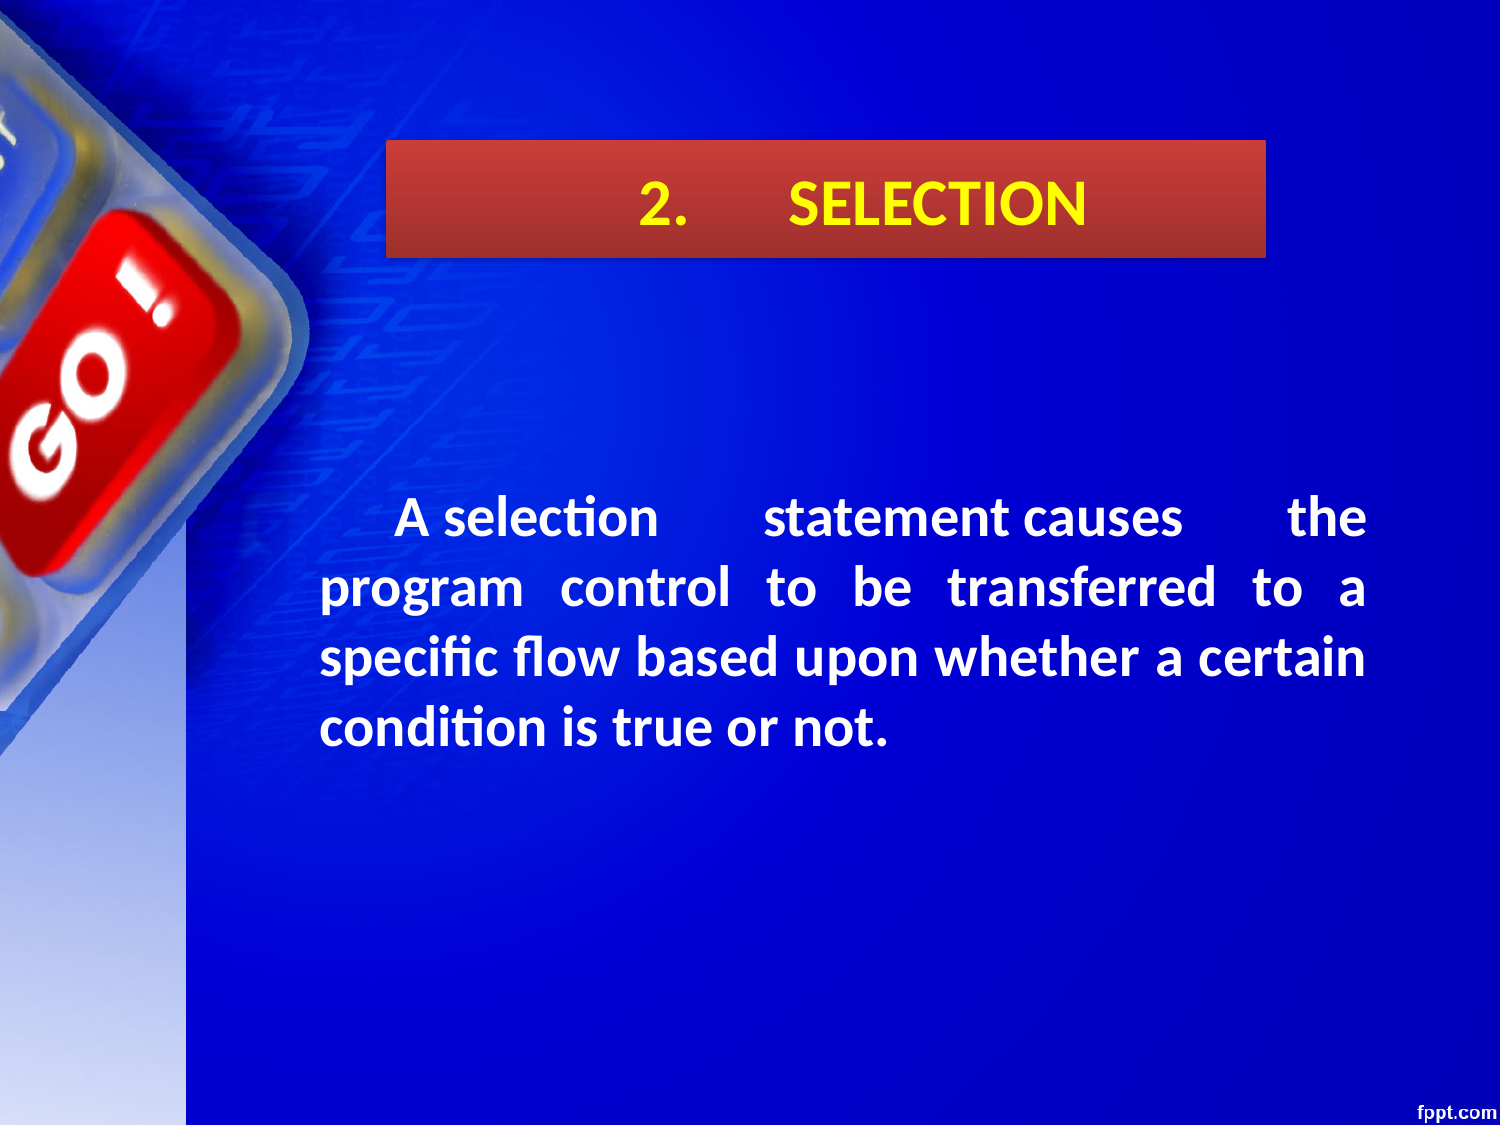

2.	SELECTION
A selection statement causes the program control to be transferred to a specific flow based upon whether a certain condition is true or not.